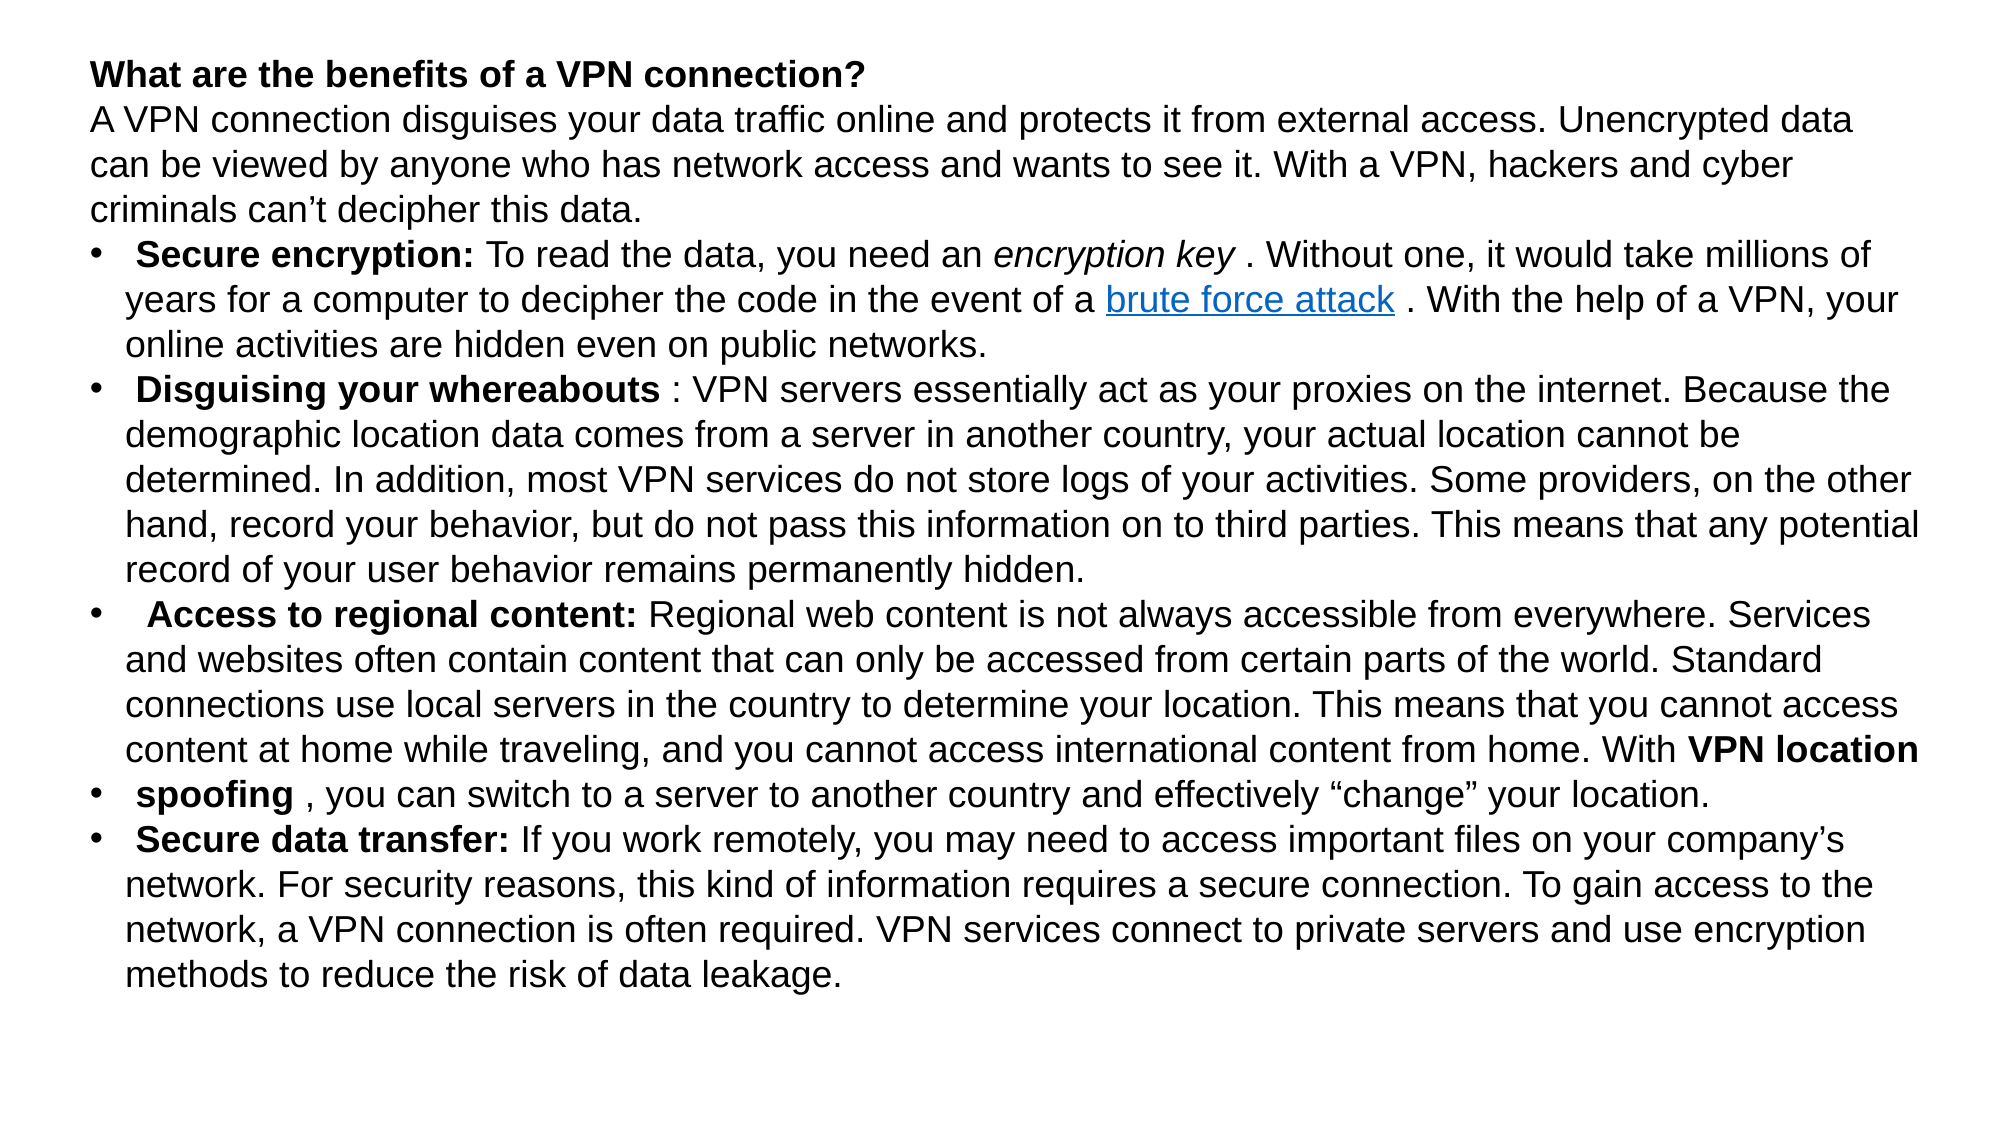

What are the benefits of a VPN connection?
A VPN connection disguises your data traffic online and protects it from external access. Unencrypted data can be viewed by anyone who has network access and wants to see it. With a VPN, hackers and cyber criminals can’t decipher this data.
 Secure encryption: To read the data, you need an encryption key . Without one, it would take millions of years for a computer to decipher the code in the event of a brute force attack . With the help of a VPN, your online activities are hidden even on public networks.
 Disguising your whereabouts : VPN servers essentially act as your proxies on the internet. Because the demographic location data comes from a server in another country, your actual location cannot be determined. In addition, most VPN services do not store logs of your activities. Some providers, on the other hand, record your behavior, but do not pass this information on to third parties. This means that any potential record of your user behavior remains permanently hidden.
  Access to regional content: Regional web content is not always accessible from everywhere. Services and websites often contain content that can only be accessed from certain parts of the world. Standard connections use local servers in the country to determine your location. This means that you cannot access content at home while traveling, and you cannot access international content from home. With VPN location
 spoofing , you can switch to a server to another country and effectively “change” your location.
 Secure data transfer: If you work remotely, you may need to access important files on your company’s network. For security reasons, this kind of information requires a secure connection. To gain access to the network, a VPN connection is often required. VPN services connect to private servers and use encryption methods to reduce the risk of data leakage.